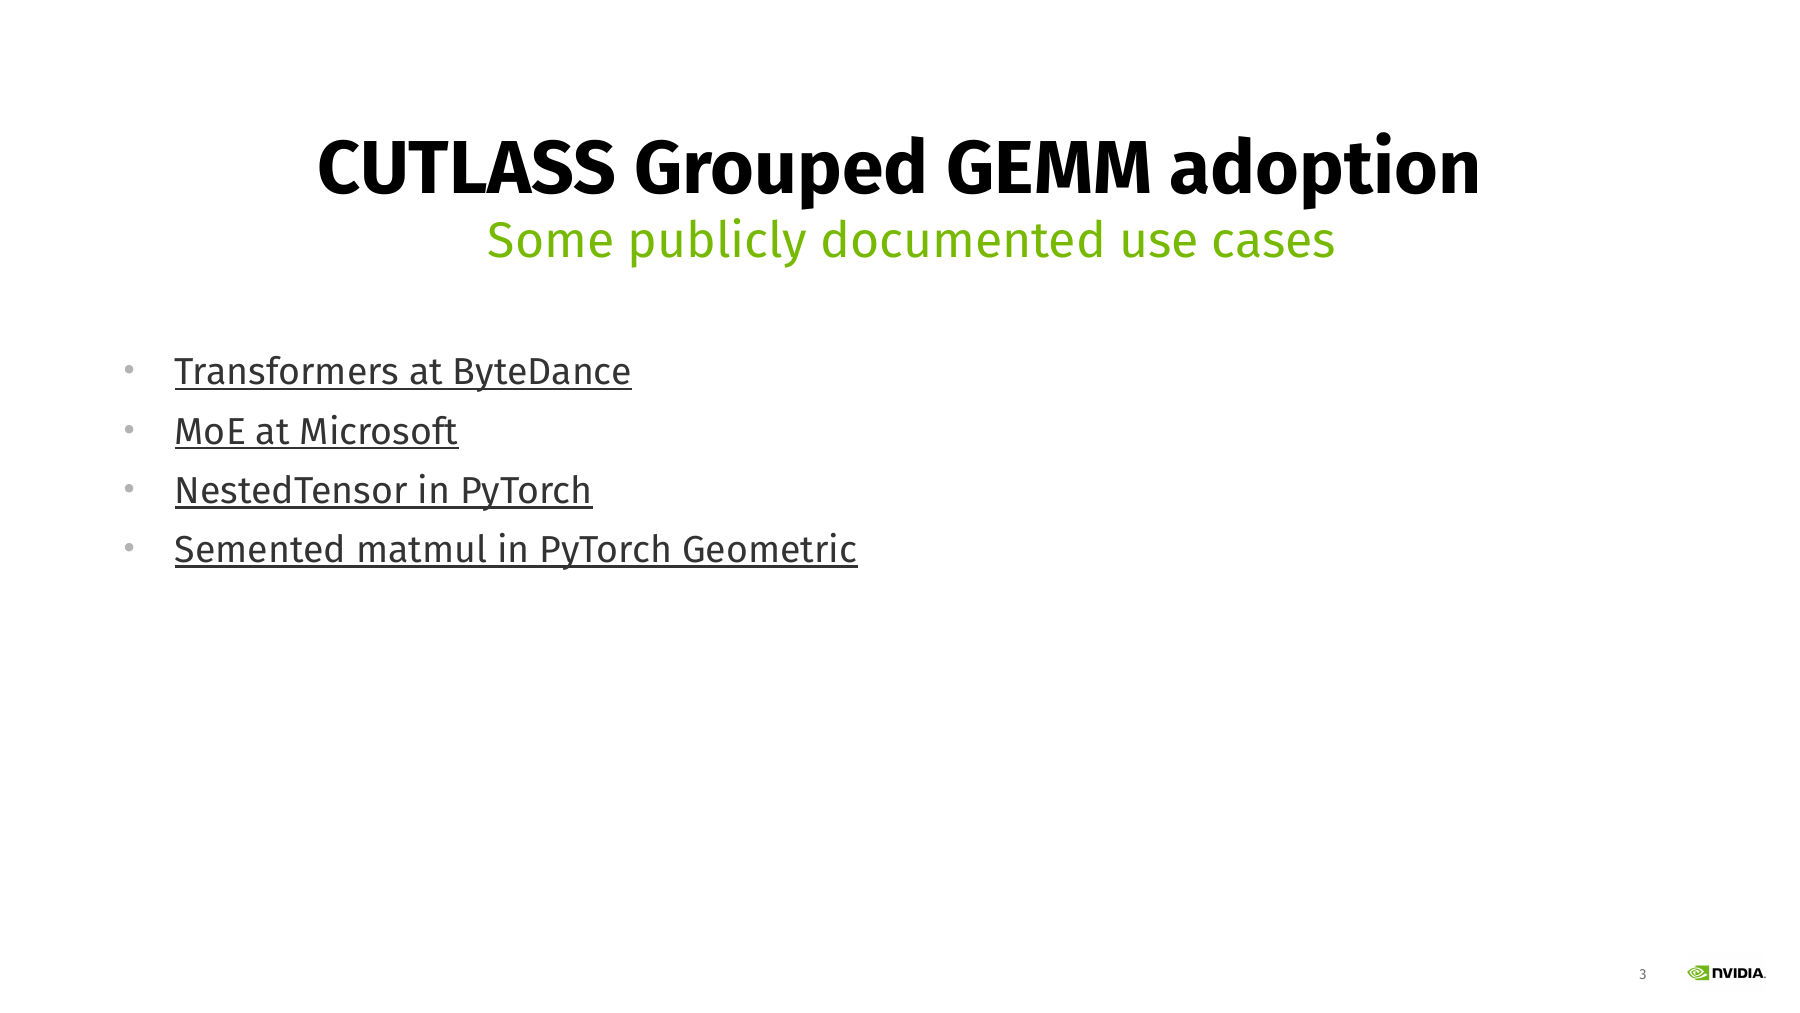

# CUTLASS Grouped GEMM adoption
Some publicly documented use cases
Transformers at ByteDance
MoE at Microsoft
NestedTensor in PyTorch
Semented matmul in PyTorch Geometric